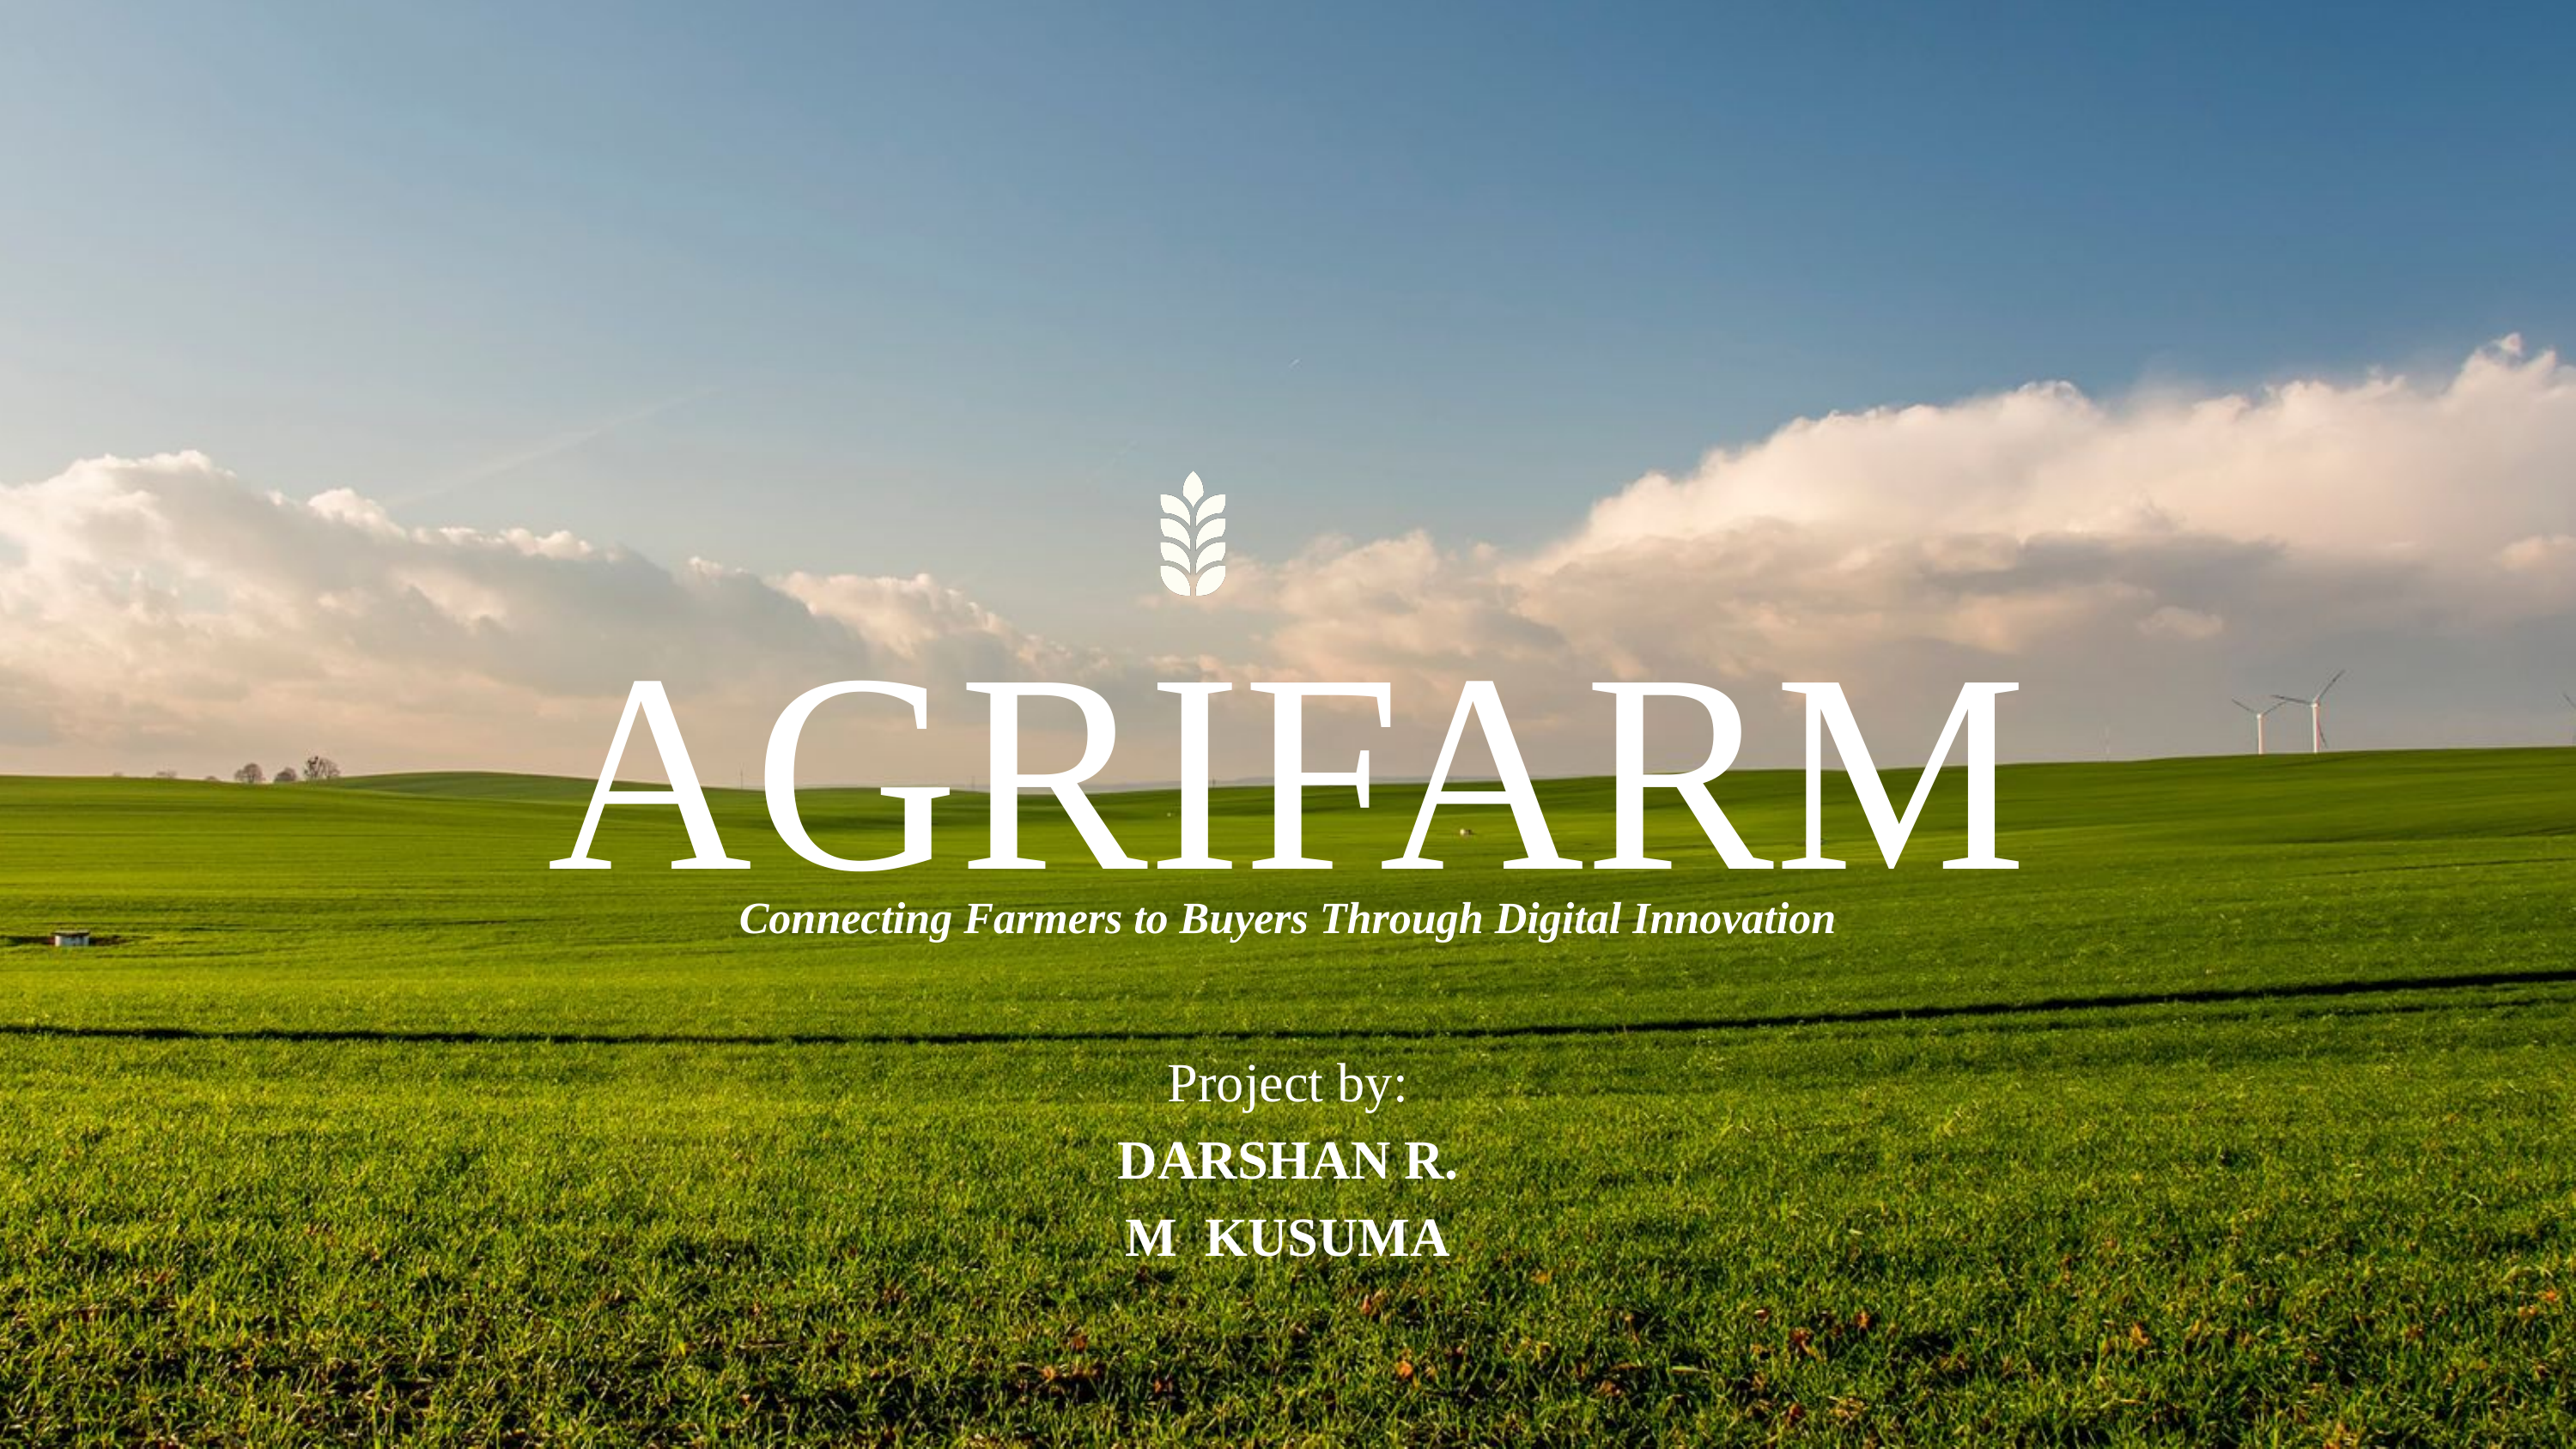

AGRIFARM
Connecting Farmers to Buyers Through Digital Innovation
Project by:
DARSHAN R.
M  KUSUMA